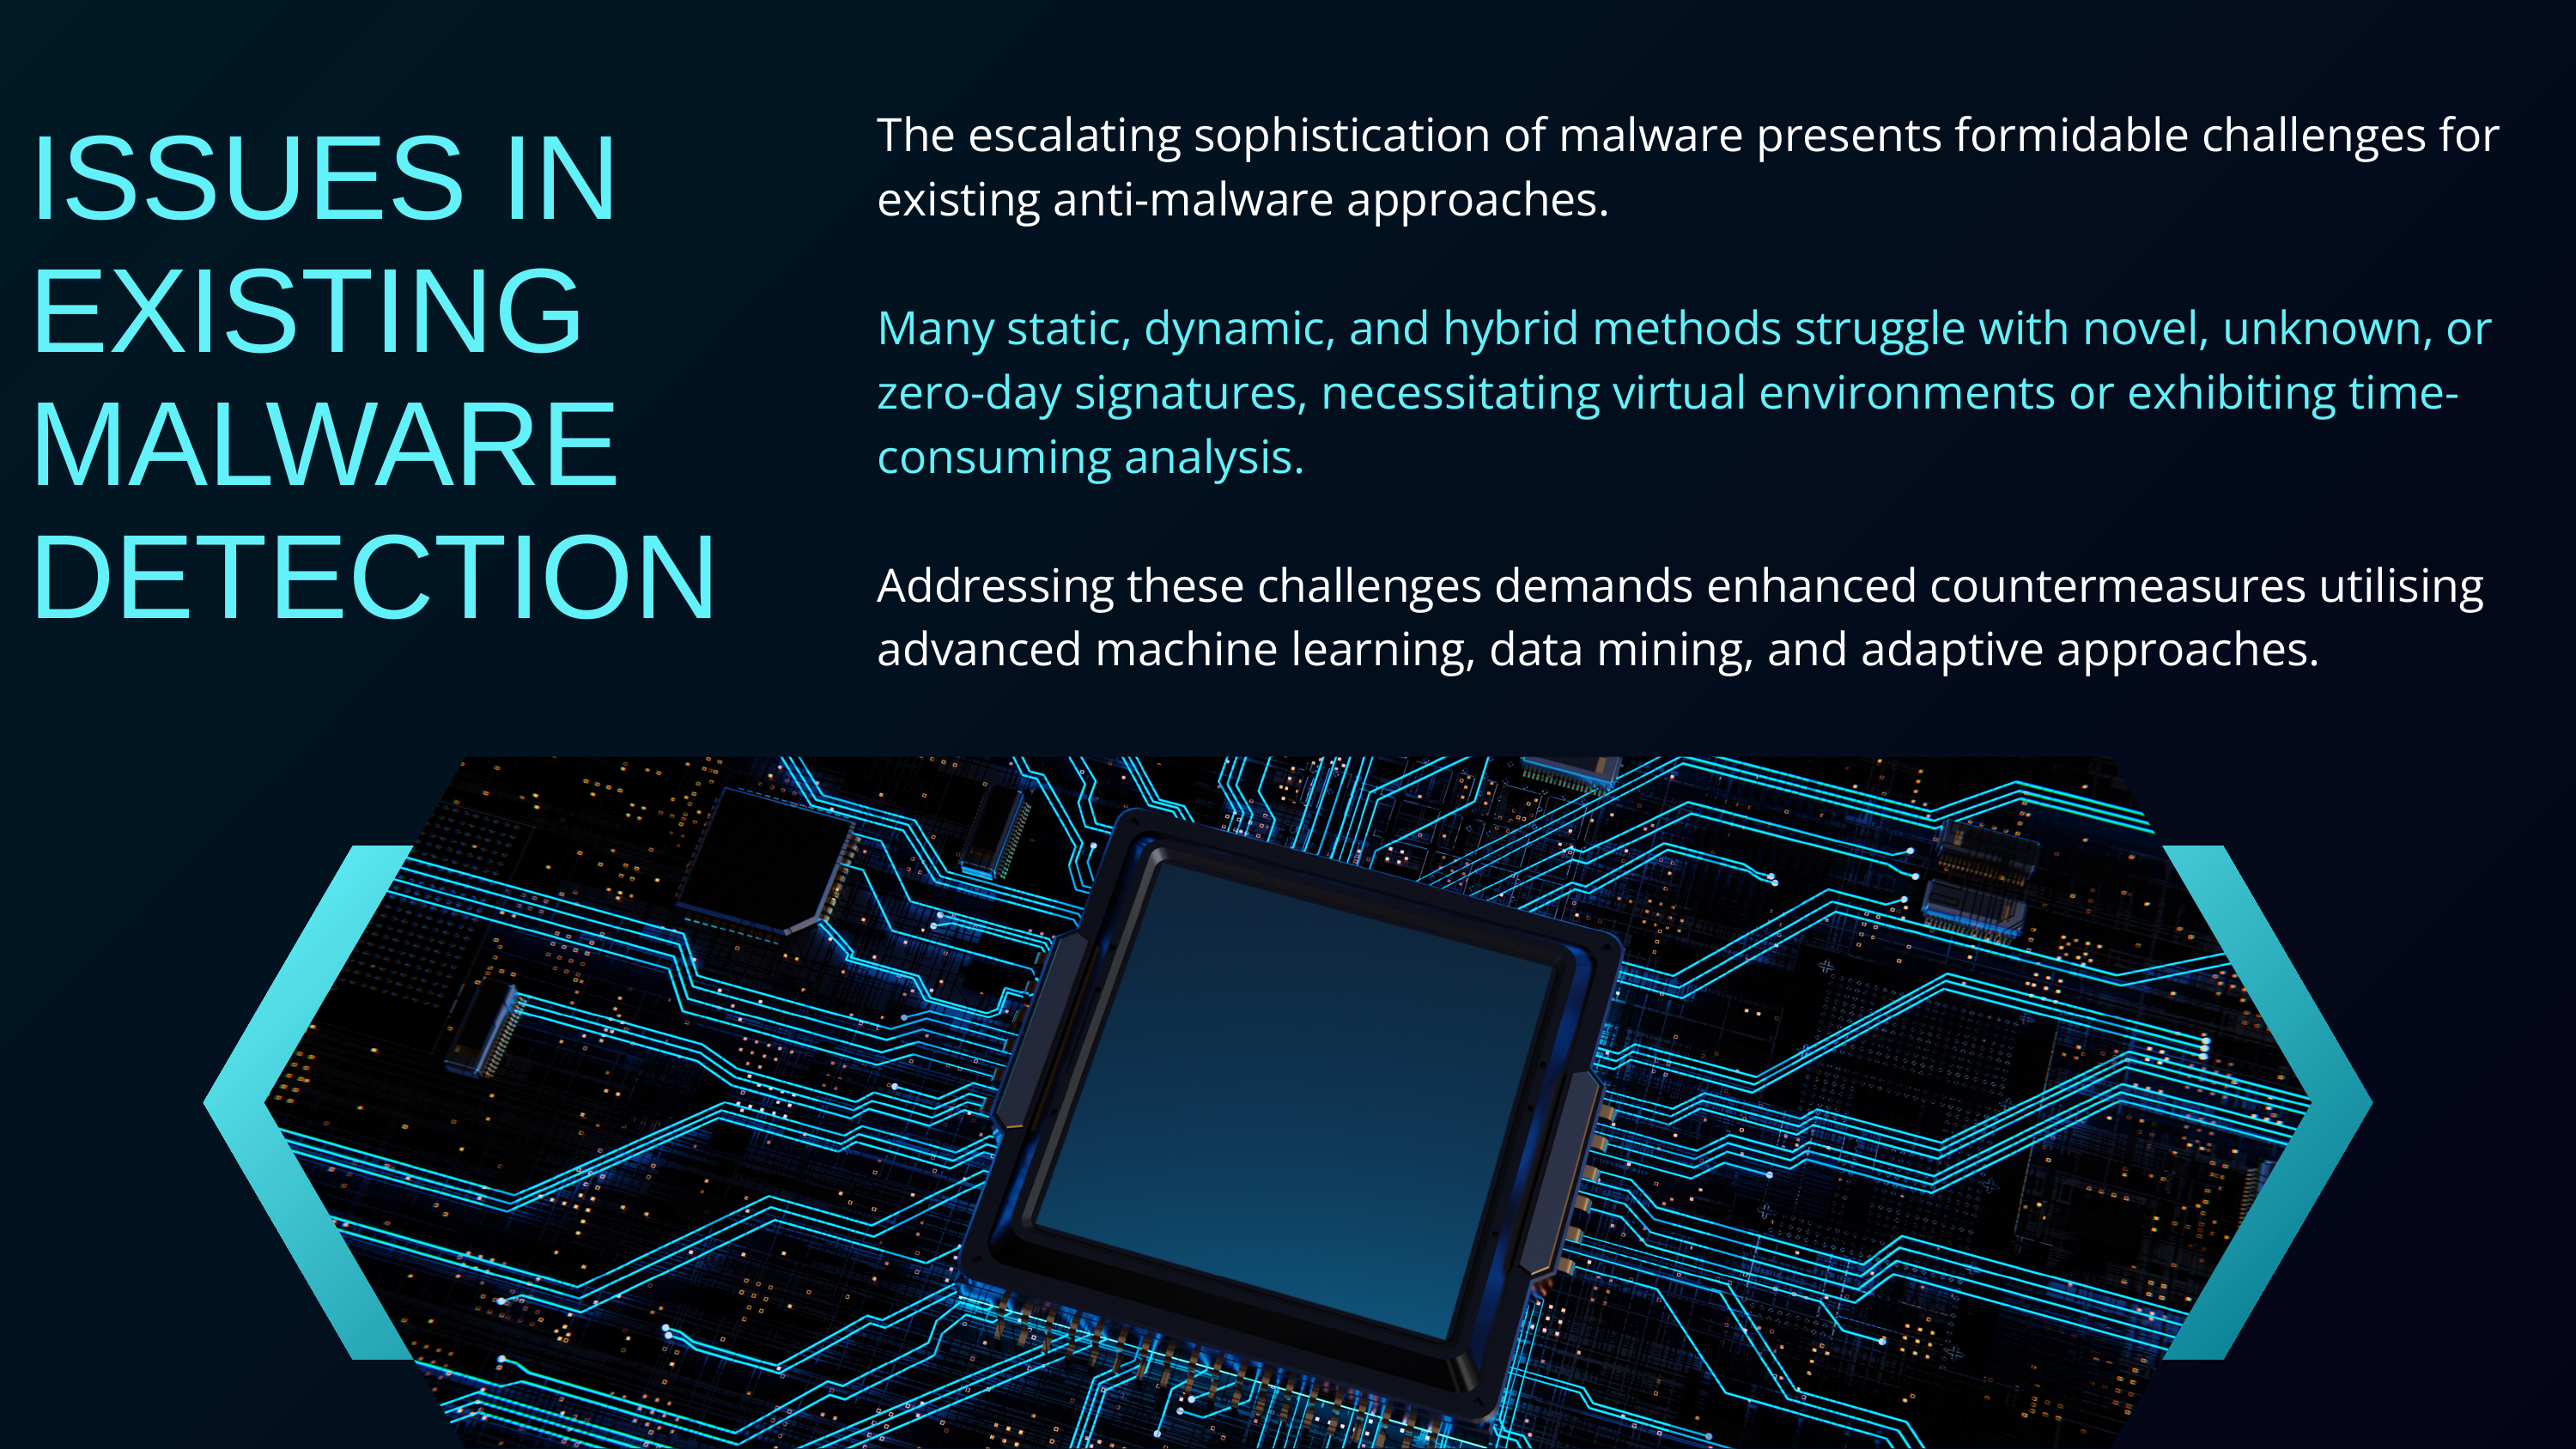

The escalating sophistication of malware presents formidable challenges for existing anti-malware approaches.

Many static, dynamic, and hybrid methods struggle with novel, unknown, or zero-day signatures, necessitating virtual environments or exhibiting time-consuming analysis.

Addressing these challenges demands enhanced countermeasures utilising advanced machine learning, data mining, and adaptive approaches.

ISSUES IN EXISTING
MALWARE DETECTION